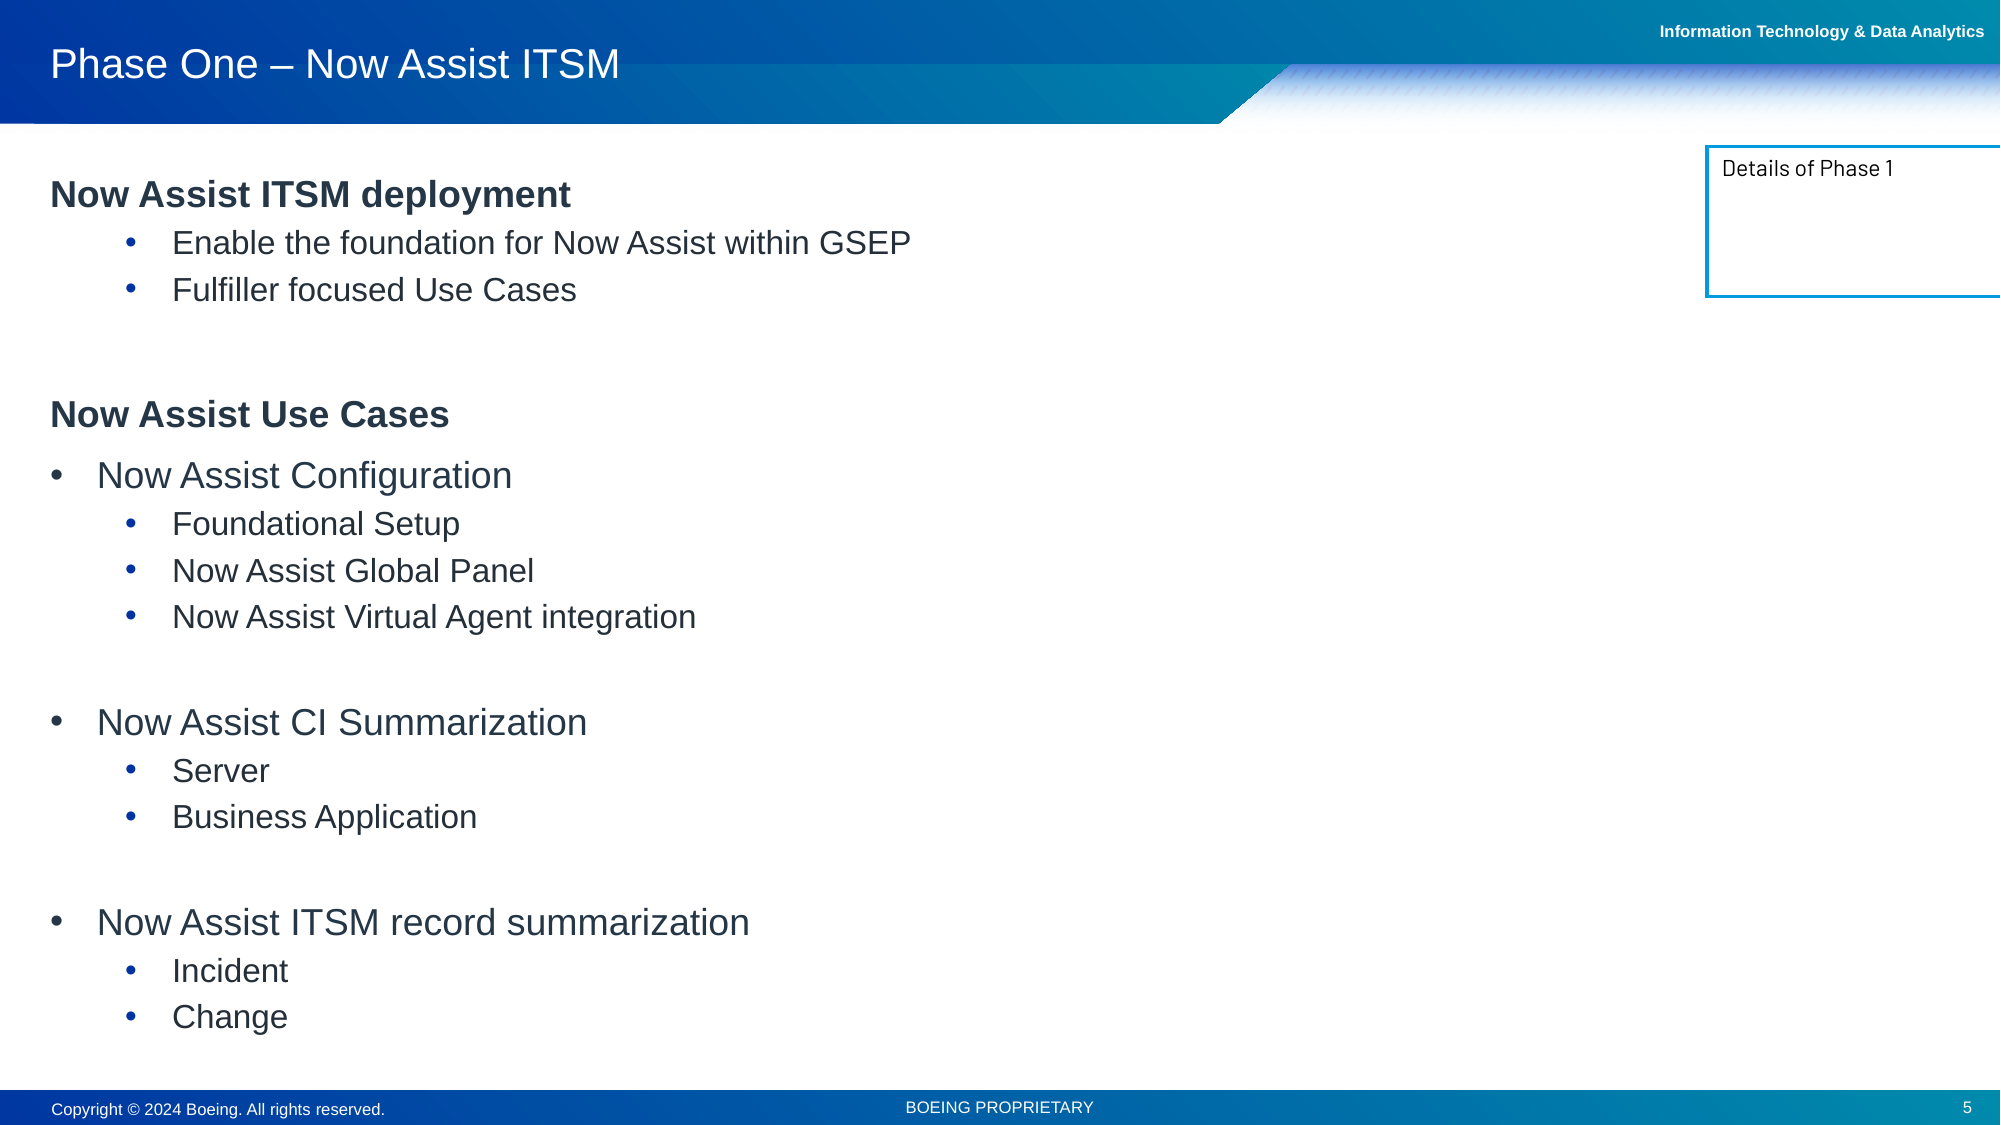

# Phase One – Now Assist ITSM
Details of Phase 1

Now Assist ITSM deployment
Enable the foundation for Now Assist within GSEP
Fulfiller focused Use Cases

Now Assist Use Cases
Now Assist Configuration
Foundational Setup
Now Assist Global Panel
Now Assist Virtual Agent integration

Now Assist CI Summarization
Server
Business Application

Now Assist ITSM record summarization
Incident
Change

5